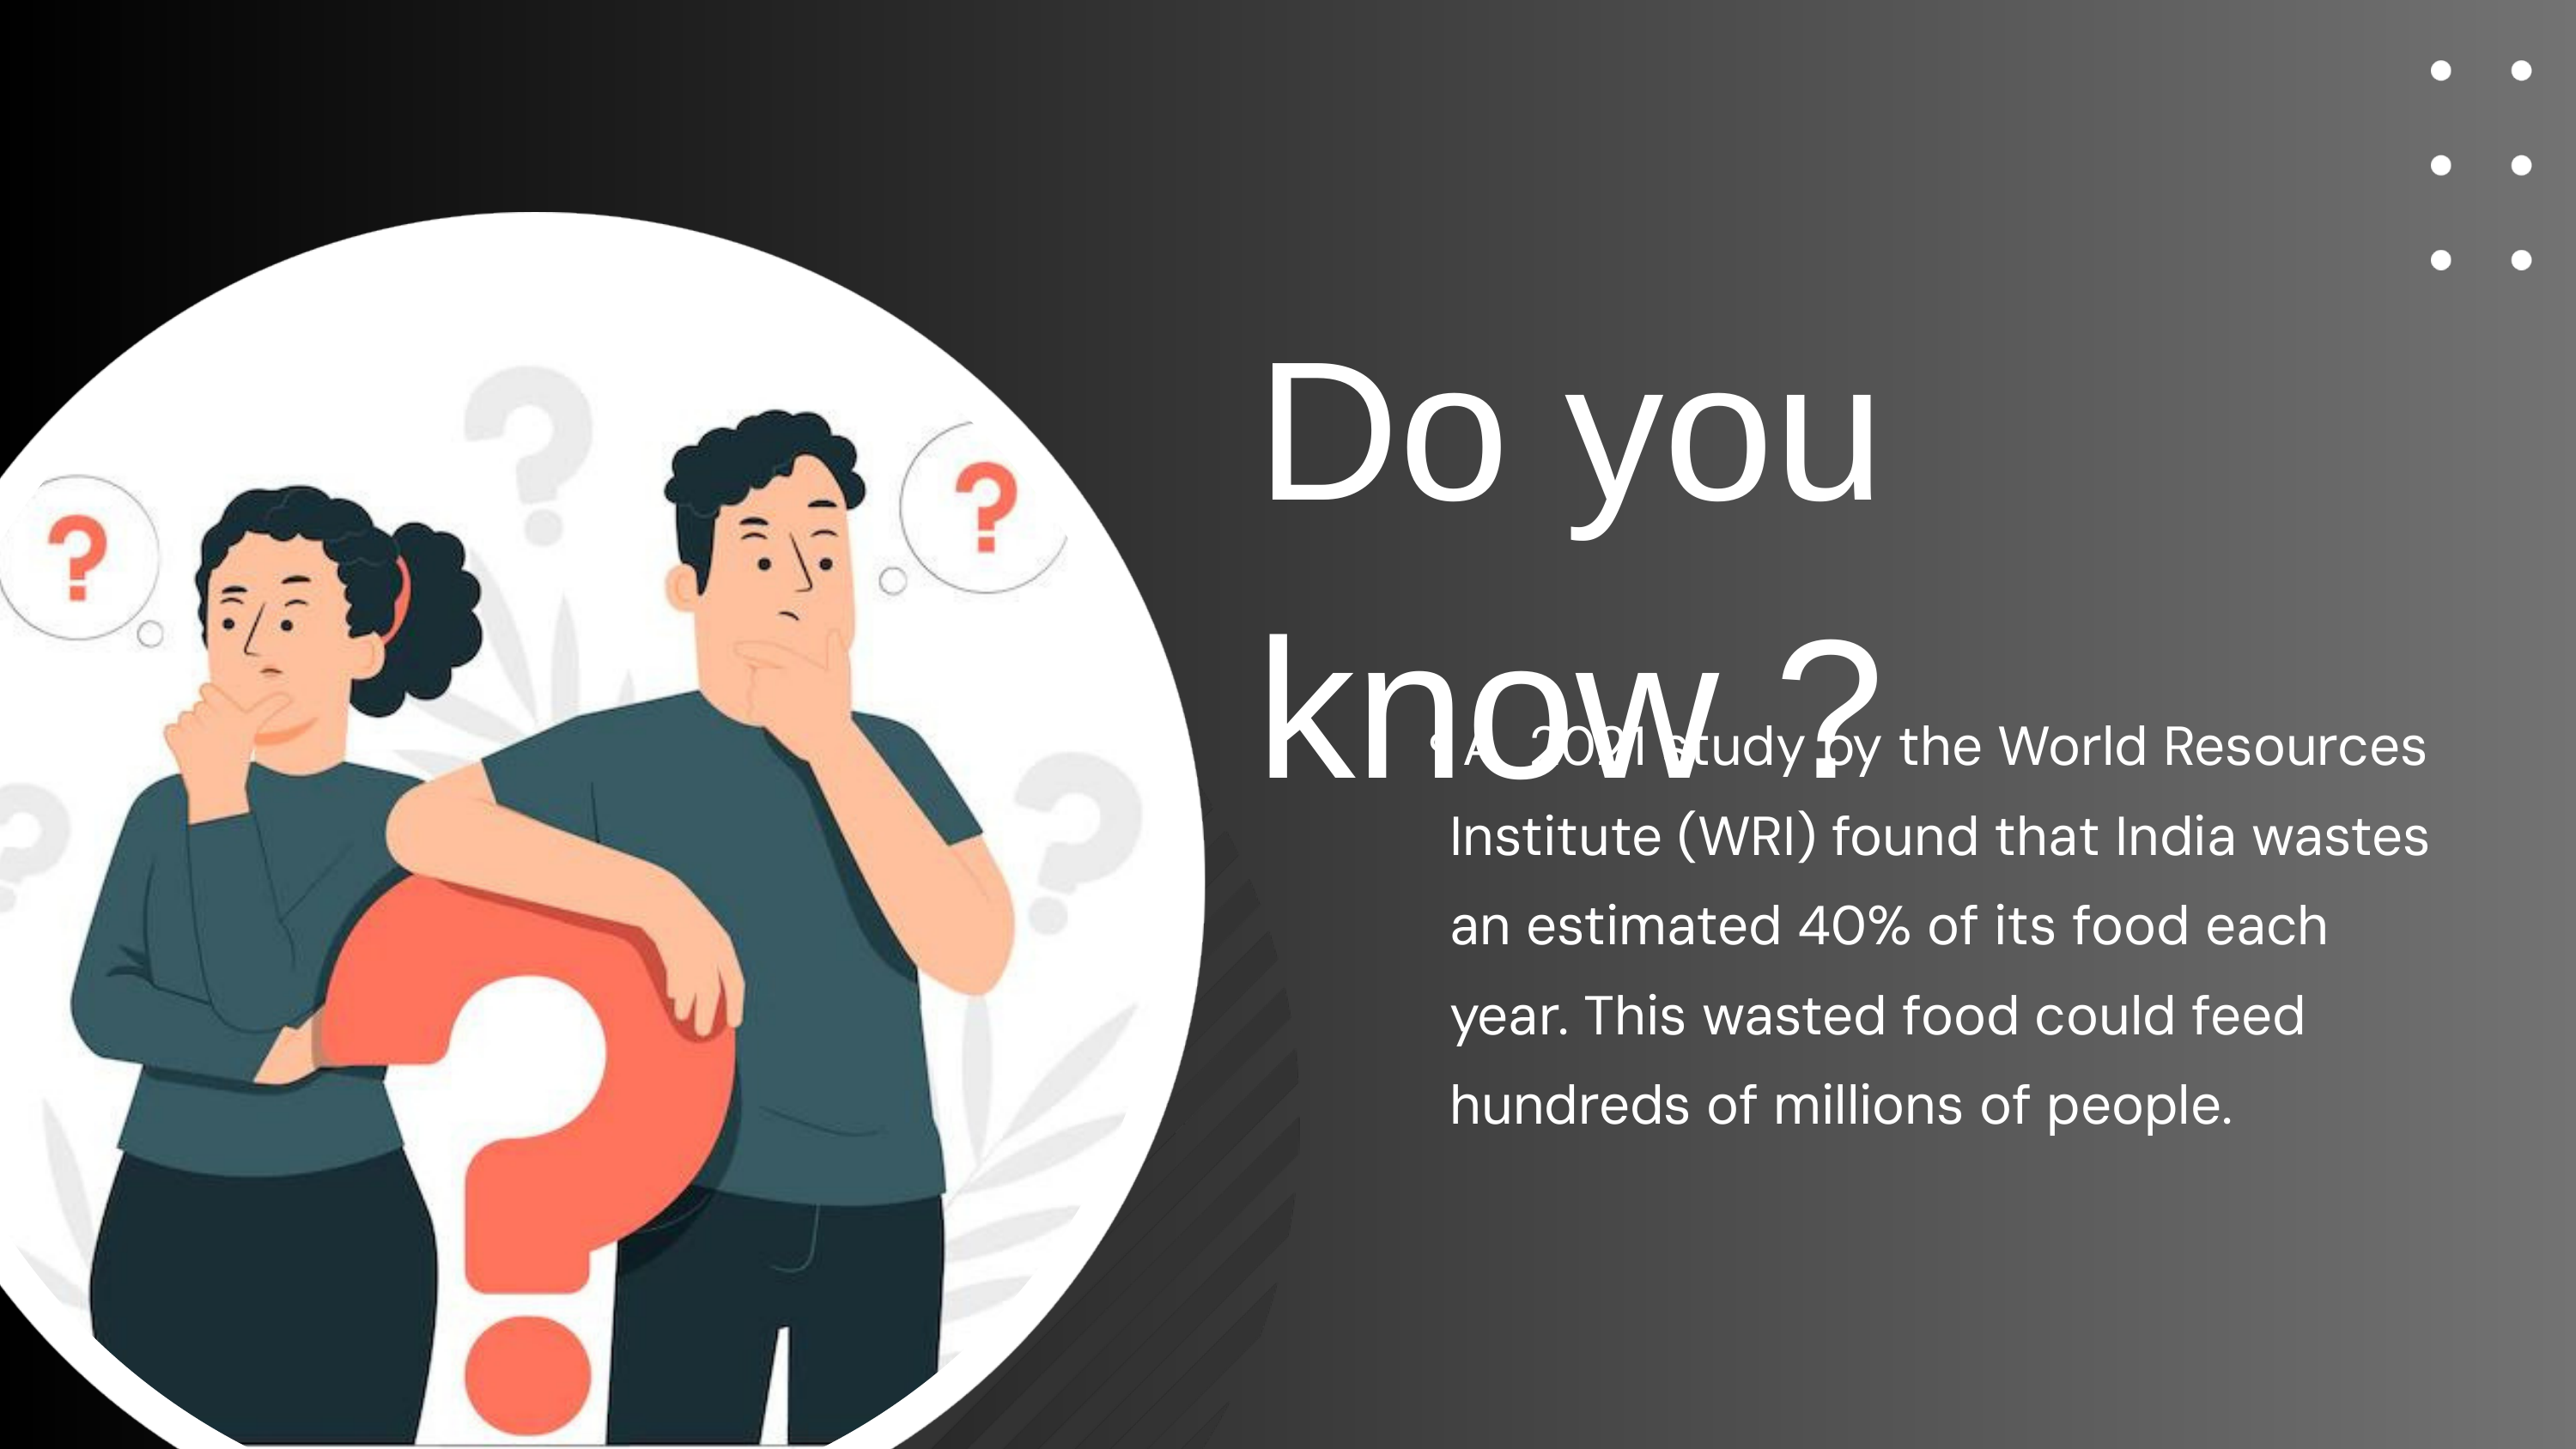

Do you know ?

A  2021 study by the World Resources Institute (WRI) found that India wastes an estimated 40% of its food each year. This wasted food could feed hundreds of millions of people.